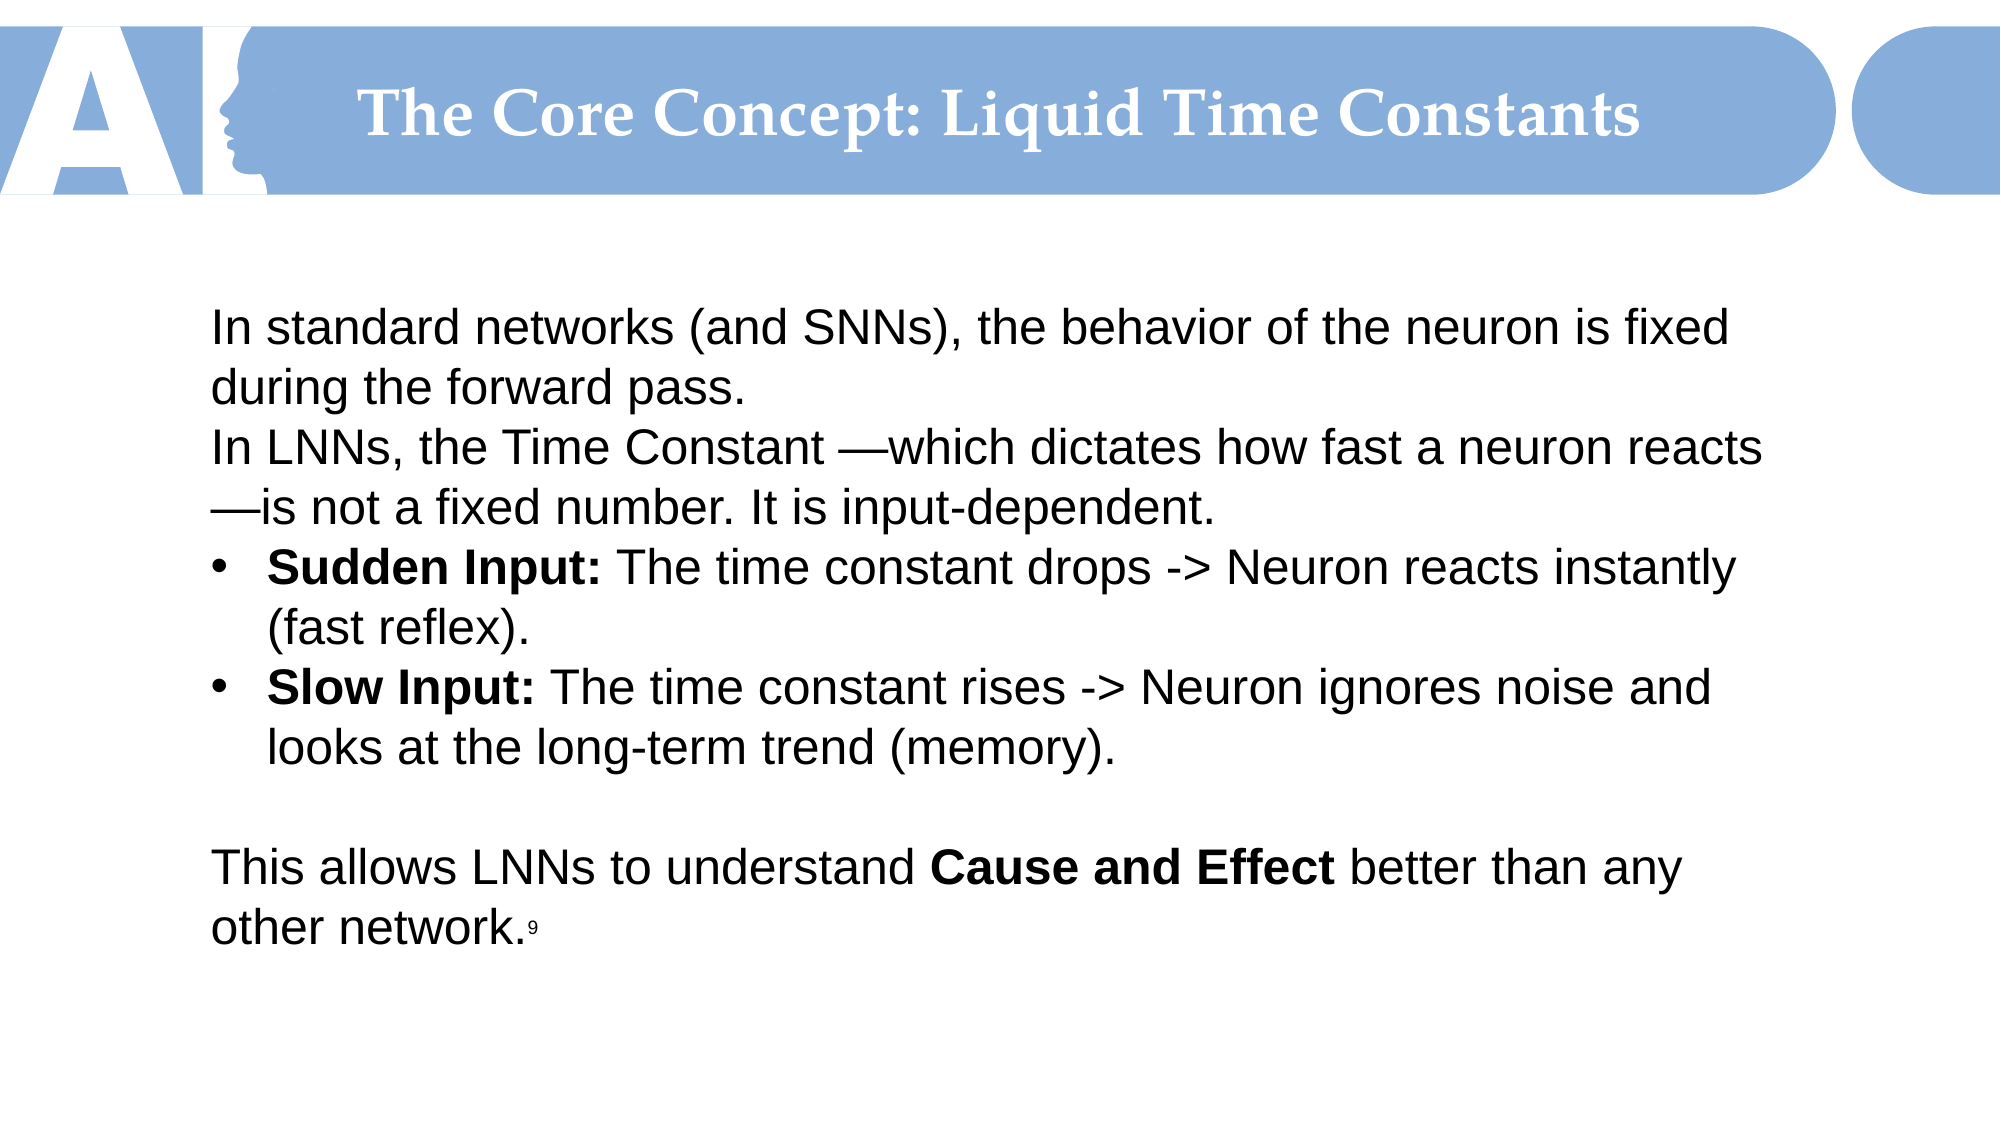

The Core Concept: Liquid Time Constants
In standard networks (and SNNs), the behavior of the neuron is fixed during the forward pass.
In LNNs, the Time Constant —which dictates how fast a neuron reacts—is not a fixed number. It is input-dependent.
Sudden Input: The time constant drops -> Neuron reacts instantly (fast reflex).
Slow Input: The time constant rises -> Neuron ignores noise and looks at the long-term trend (memory).

This allows LNNs to understand Cause and Effect better than any other network.9